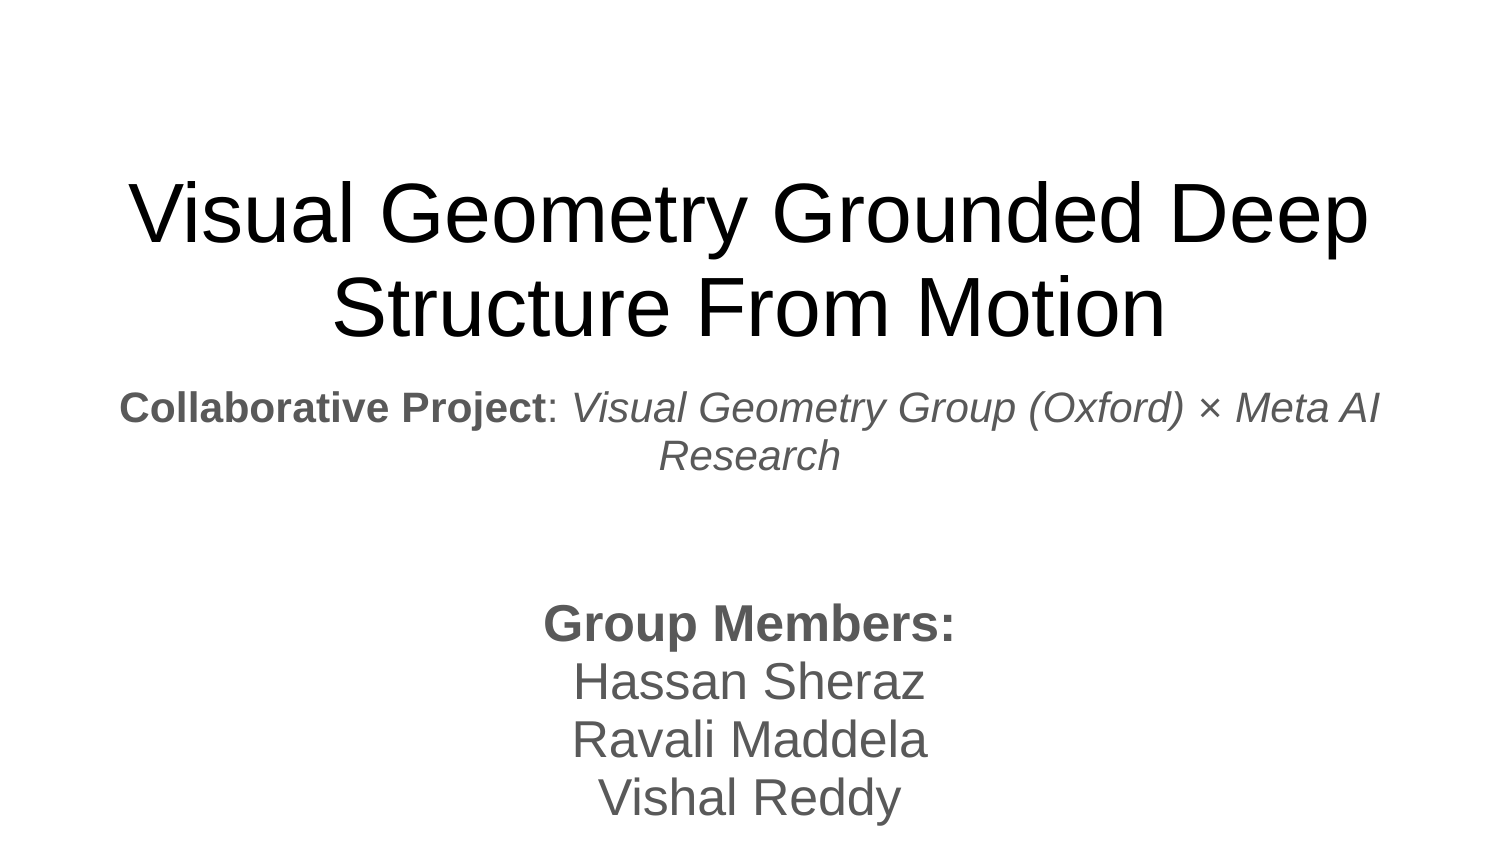

# Visual Geometry Grounded Deep Structure From Motion
Collaborative Project: Visual Geometry Group (Oxford) × Meta AI Research

Group Members:
Hassan Sheraz
Ravali Maddela
Vishal Reddy